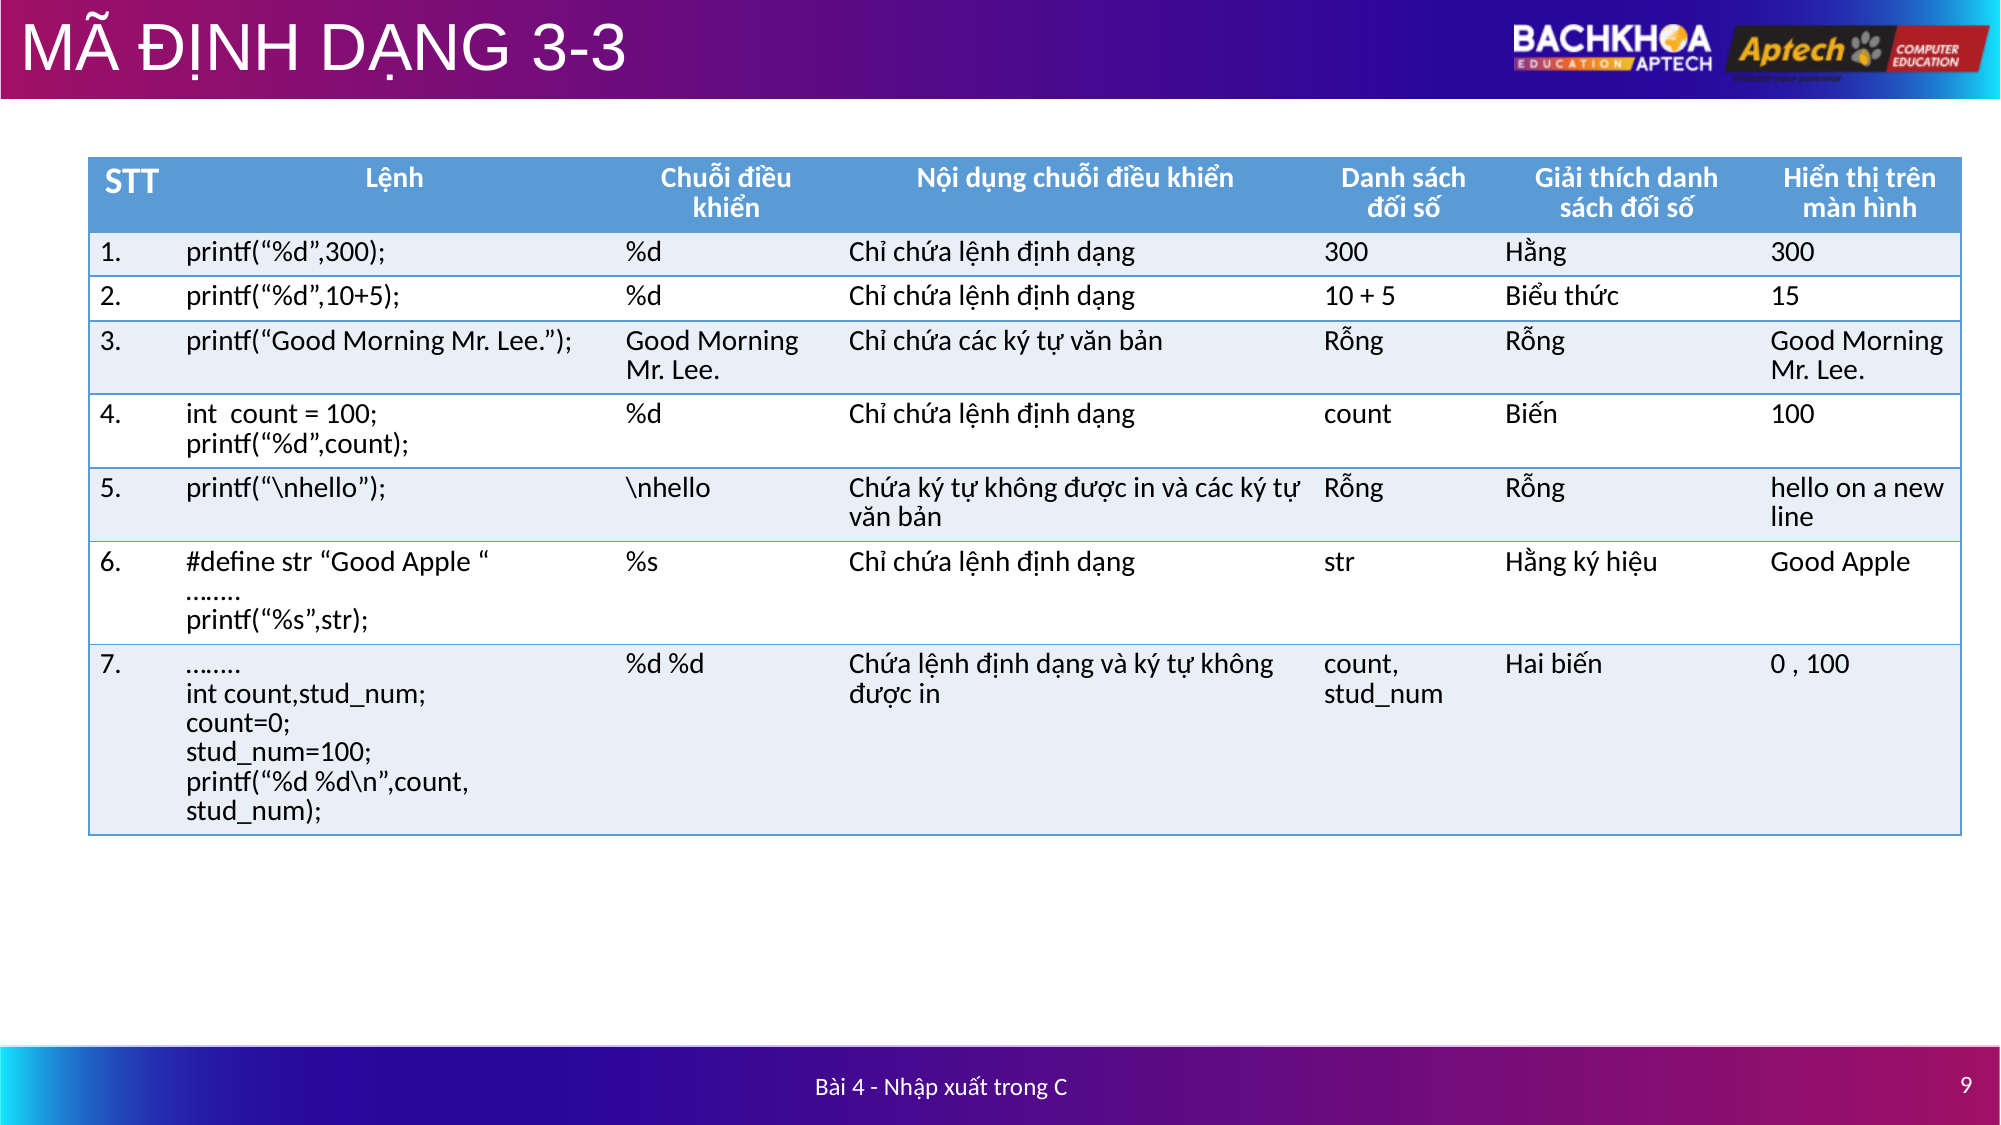

# MÃ ĐỊNH DẠNG 3-3

| STT | Lệnh | Chuỗi điều khiển | Nội dụng chuỗi điều khiển | Danh sách đối số | Giải thích danh sách đối số | Hiển thị trên màn hình |
| --- | --- | --- | --- | --- | --- | --- |
| 1. | printf(“%d”,300); | %d | Chỉ chứa lệnh định dạng | 300 | Hằng | 300 |
| 2. | printf(“%d”,10+5); | %d | Chỉ chứa lệnh định dạng | 10 + 5 | Biểu thức | 15 |
| 3. | printf(“Good Morning Mr. Lee.”); | Good Morning Mr. Lee. | Chỉ chứa các ký tự văn bản | Rỗng | Rỗng | Good Morning Mr. Lee. |
| 4. | int count = 100; printf(“%d”,count); | %d | Chỉ chứa lệnh định dạng | count | Biến | 100 |
| 5. | printf(“\nhello”); | \nhello | Chứa ký tự không được in và các ký tự văn bản | Rỗng | Rỗng | hello on a new line |
| 6. | #define str “Good Apple “ …….. printf(“%s”,str); | %s | Chỉ chứa lệnh định dạng | str | Hằng ký hiệu | Good Apple |
| 7. | …….. int count,stud\_num; count=0; stud\_num=100; printf(“%d %d\n”,count, stud\_num); | %d %d | Chứa lệnh định dạng và ký tự không được in | count, stud\_num | Hai biến | 0 , 100 |
9
Bài 4 - Nhập xuất trong C